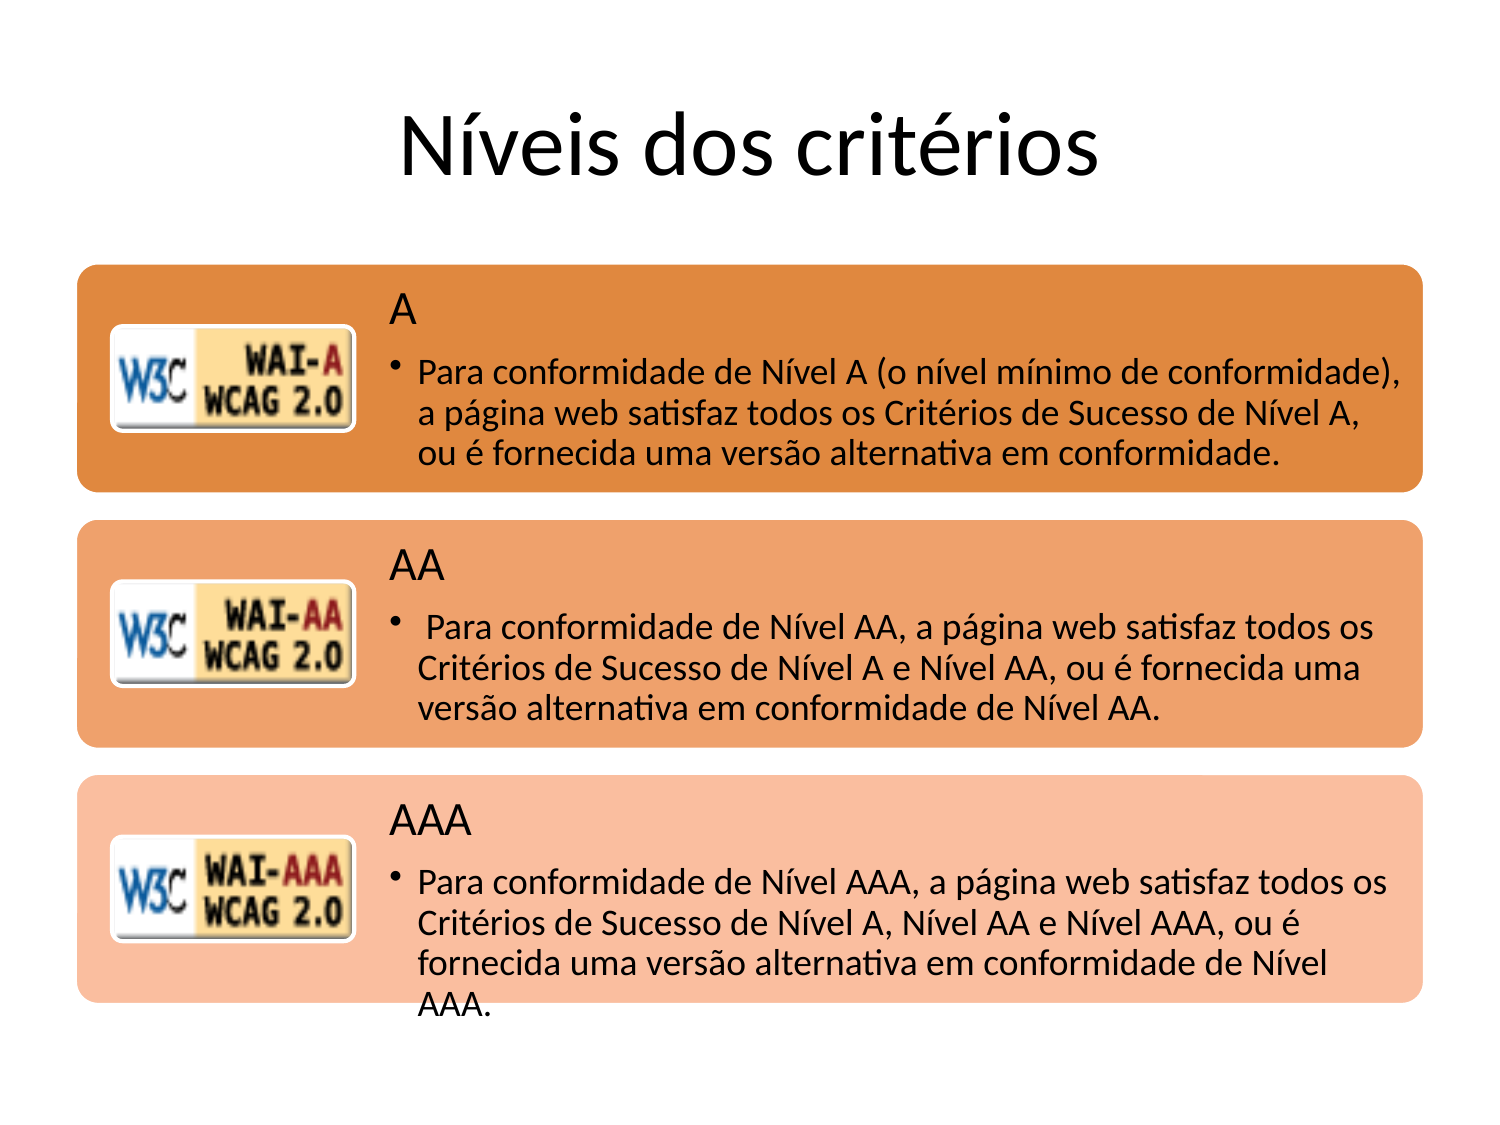

# Níveis dos critérios
A
Para conformidade de Nível A (o nível mínimo de conformidade), a página web satisfaz todos os Critérios de Sucesso de Nível A, ou é fornecida uma versão alternativa em conformidade.
AA
 Para conformidade de Nível AA, a página web satisfaz todos os Critérios de Sucesso de Nível A e Nível AA, ou é fornecida uma versão alternativa em conformidade de Nível AA.
AAA
Para conformidade de Nível AAA, a página web satisfaz todos os Critérios de Sucesso de Nível A, Nível AA e Nível AAA, ou é fornecida uma versão alternativa em conformidade de Nível AAA.